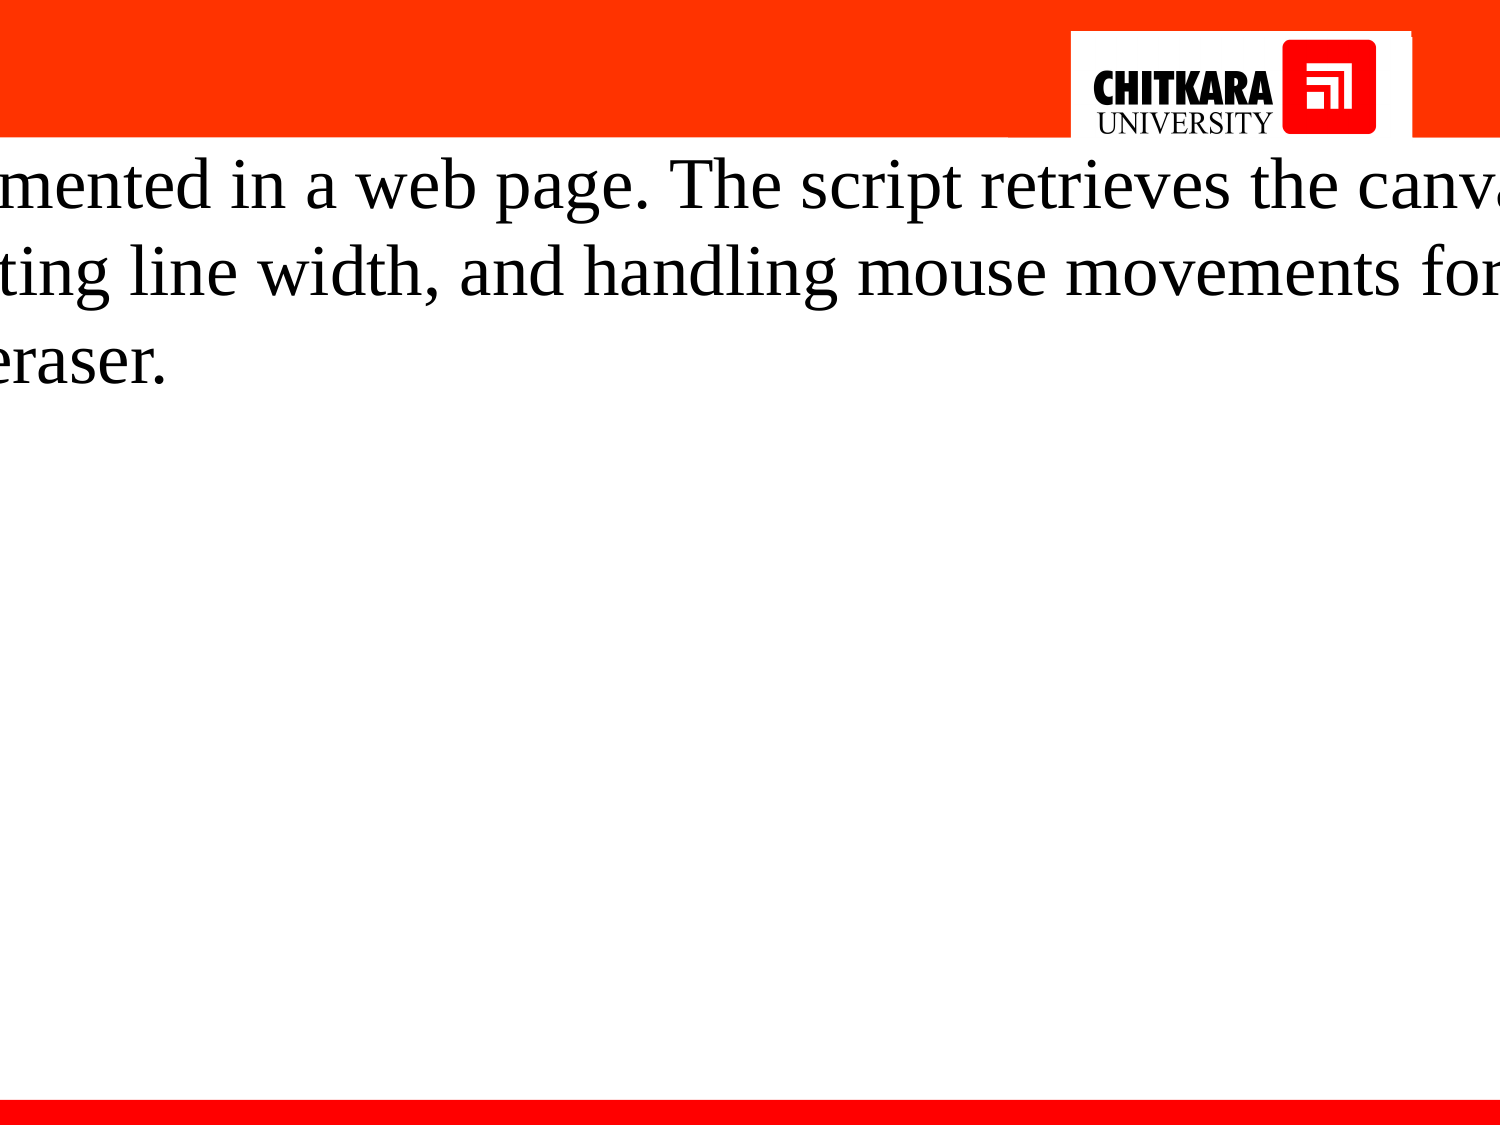

This JavaScript code orchestrates the functionality of a drawing tool implemented in a web page. The script retrieves the canvas element and sets its dimensions to match the window size. It establishes event listeners for various user interactions, such as changing colors, adjusting line width, and handling mouse movements for drawing on the canvas. Additionally, the script manages functionalities like clearing the canvas, saving the drawing as an image, and enabling an eraser.